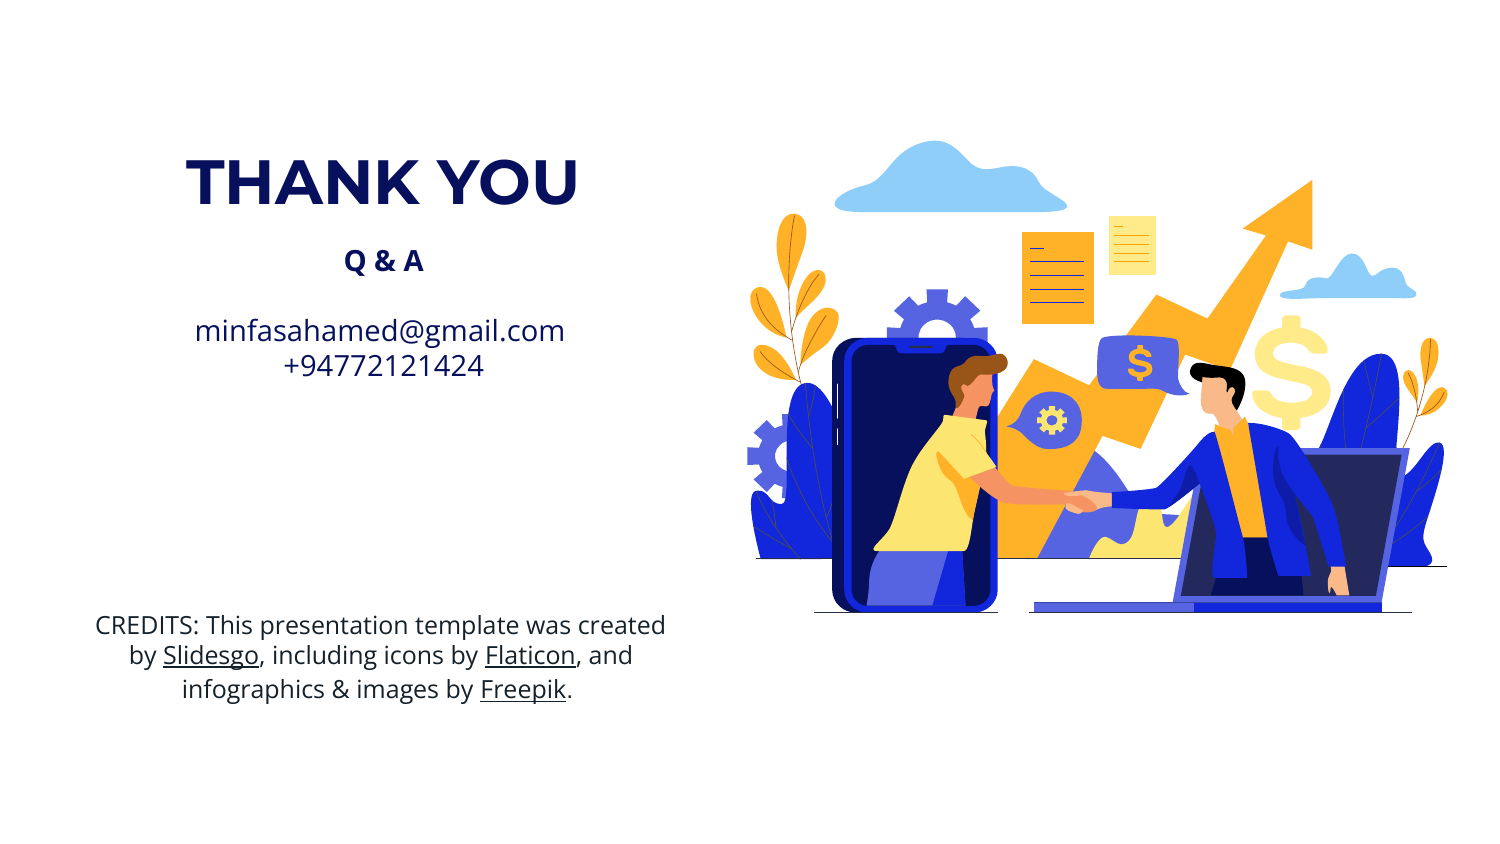

# THANK YOU

Q & A

minfasahamed@gmail.com
+94772121424